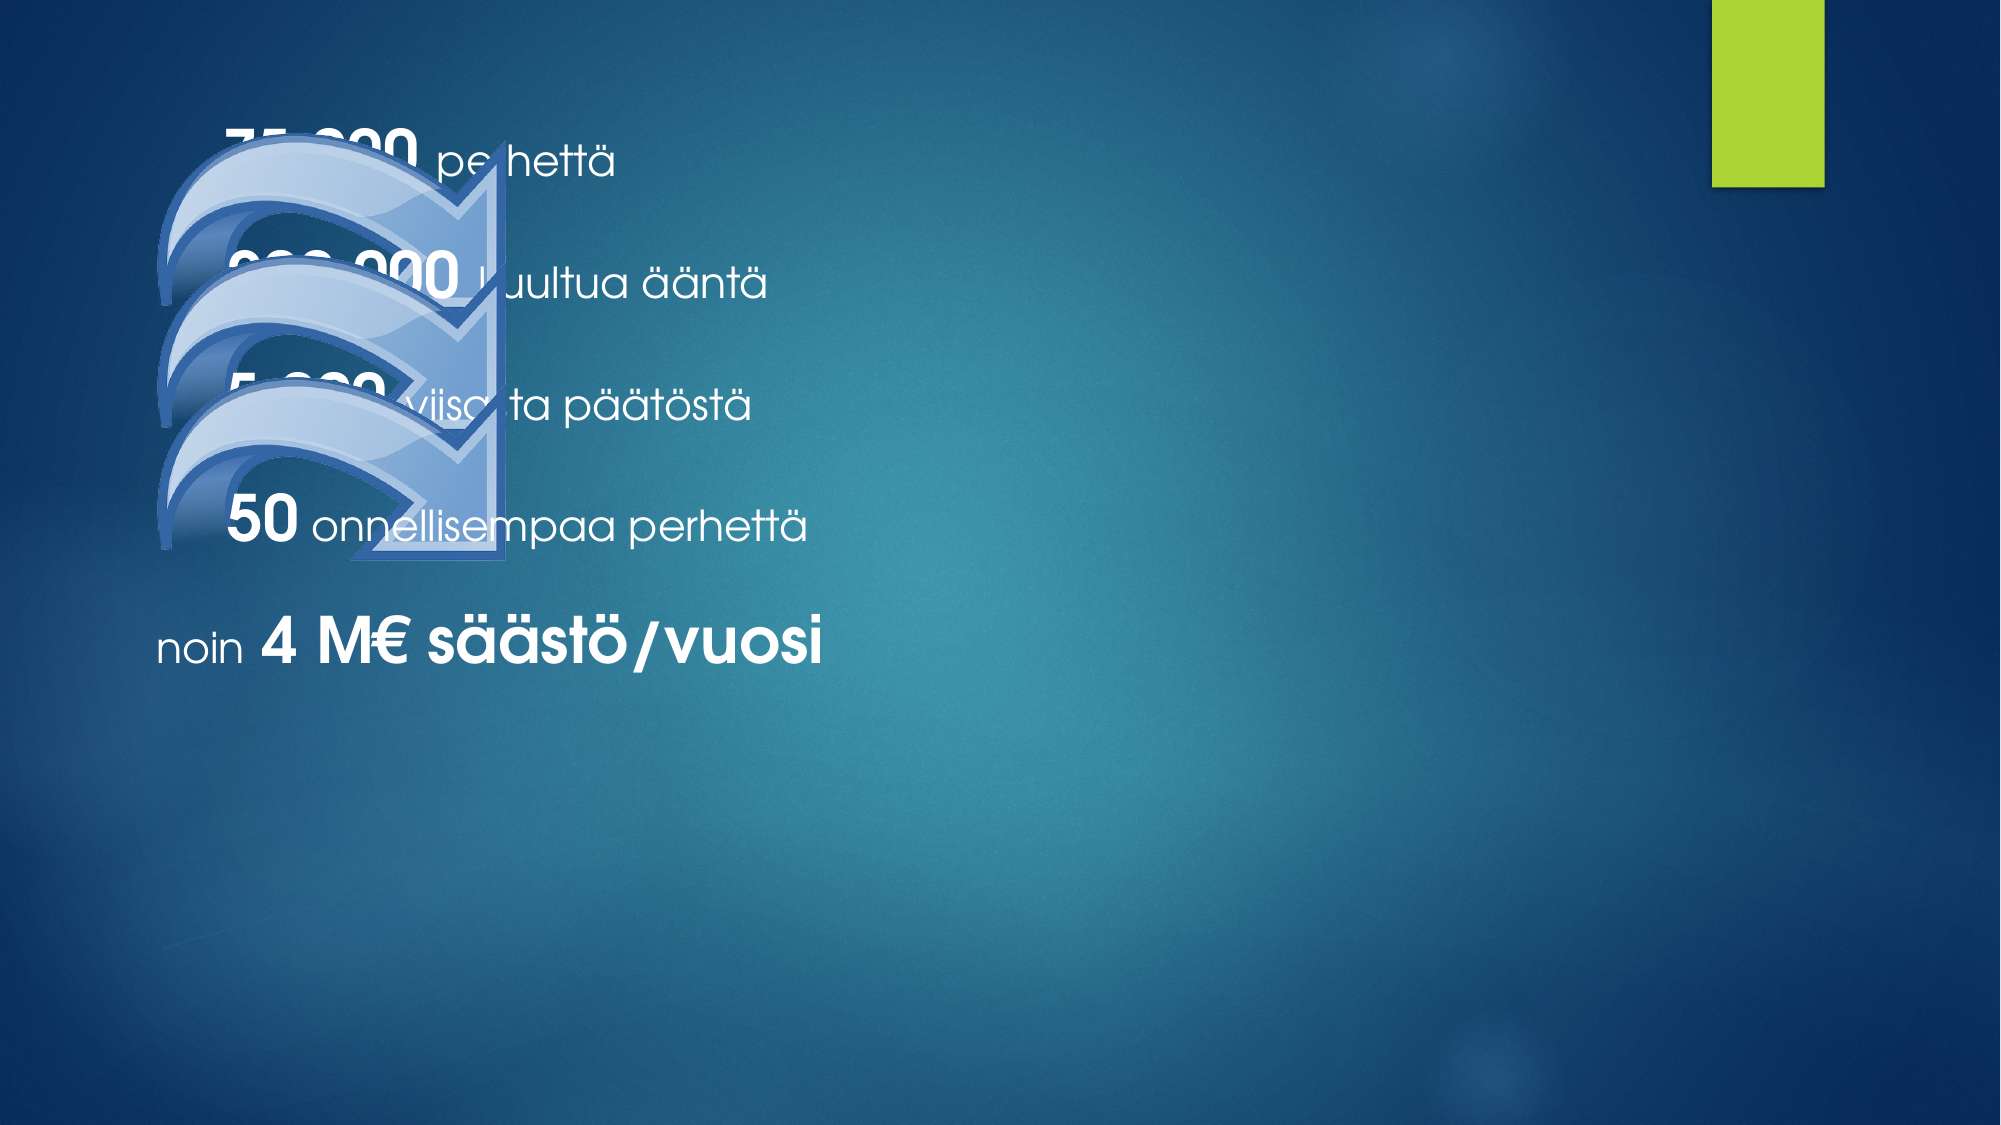

75 000 perhettä

  200 000 kuultua ääntä

5 000 viisasta päätöstä

  50 onnellisempaa perhettä

		noin 4 M€ säästö/vuosi